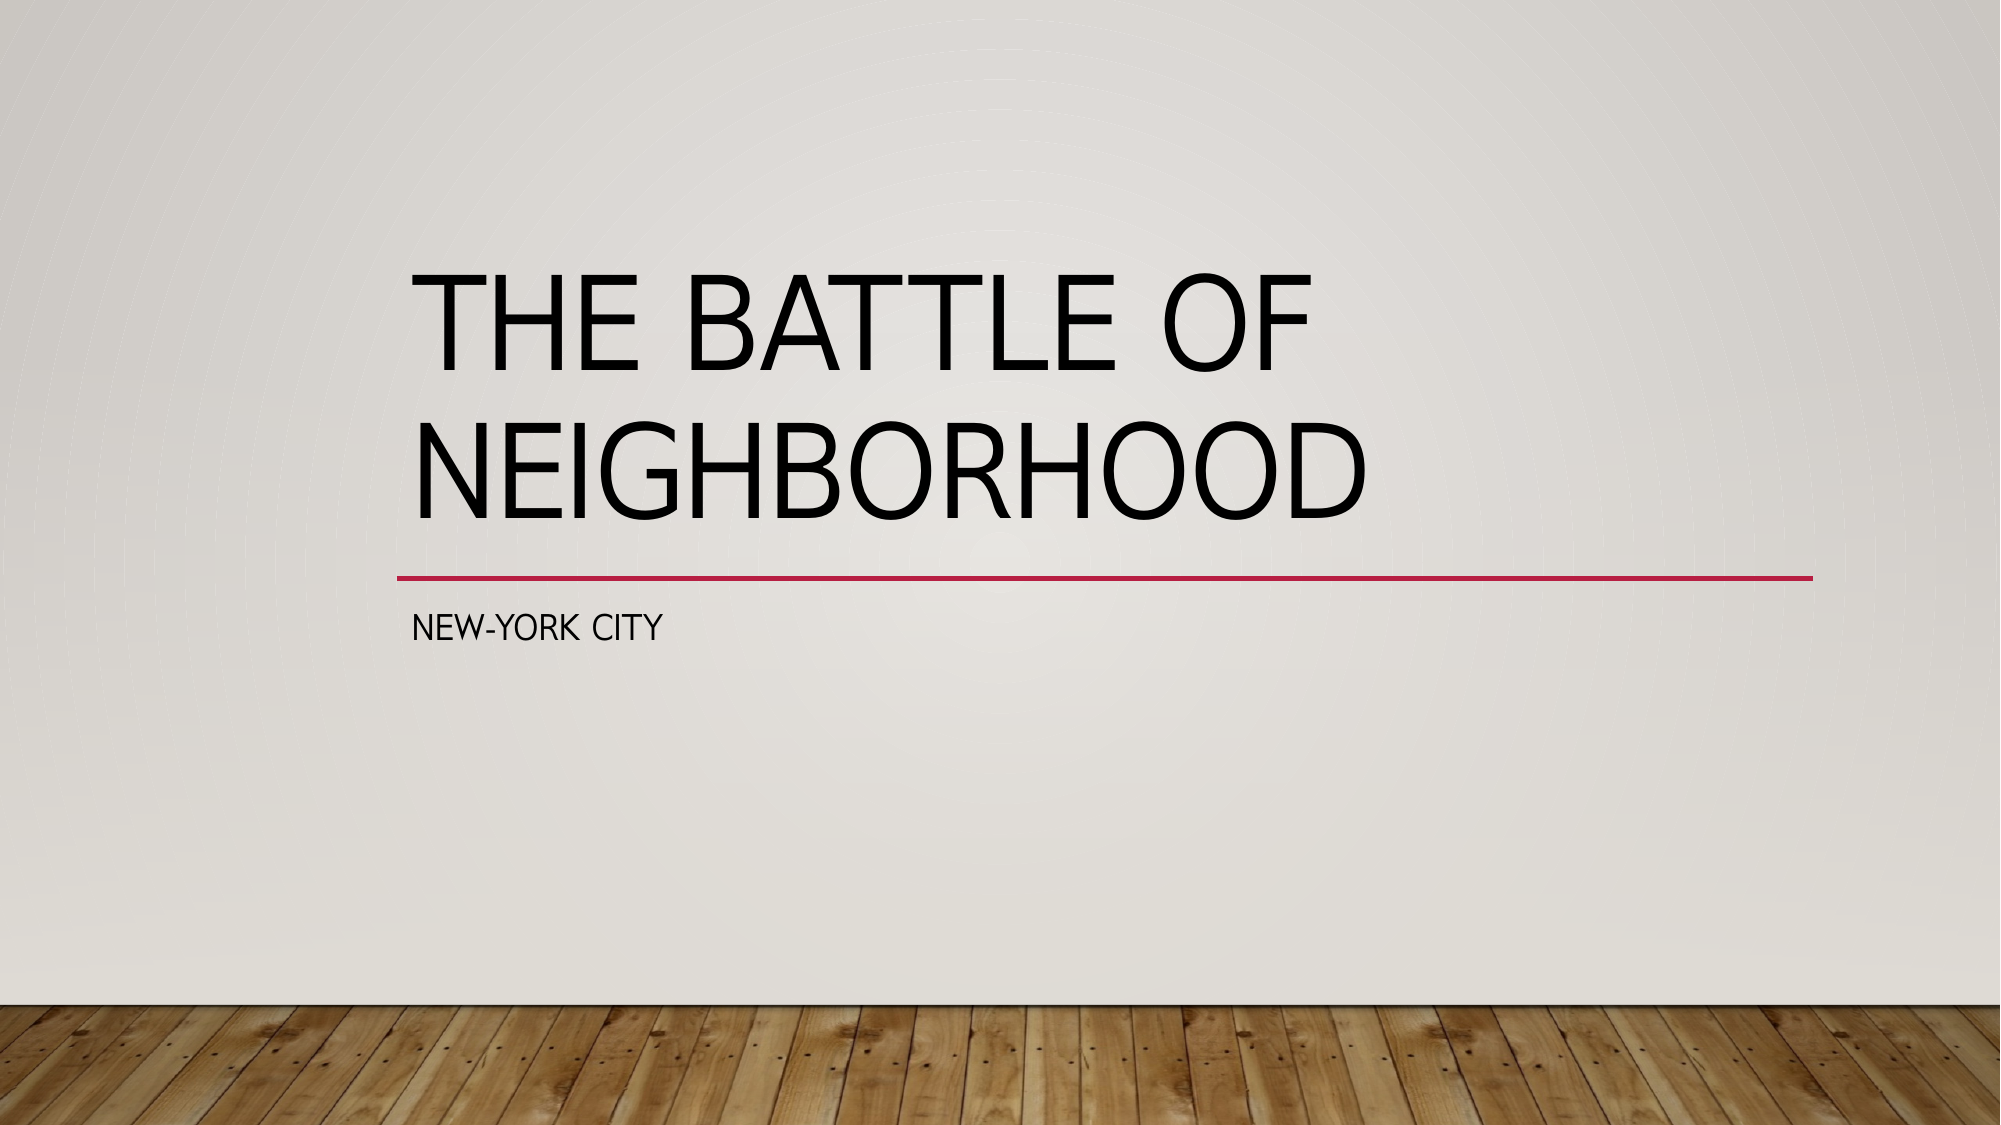

# The battle of neighborhood
New-York city